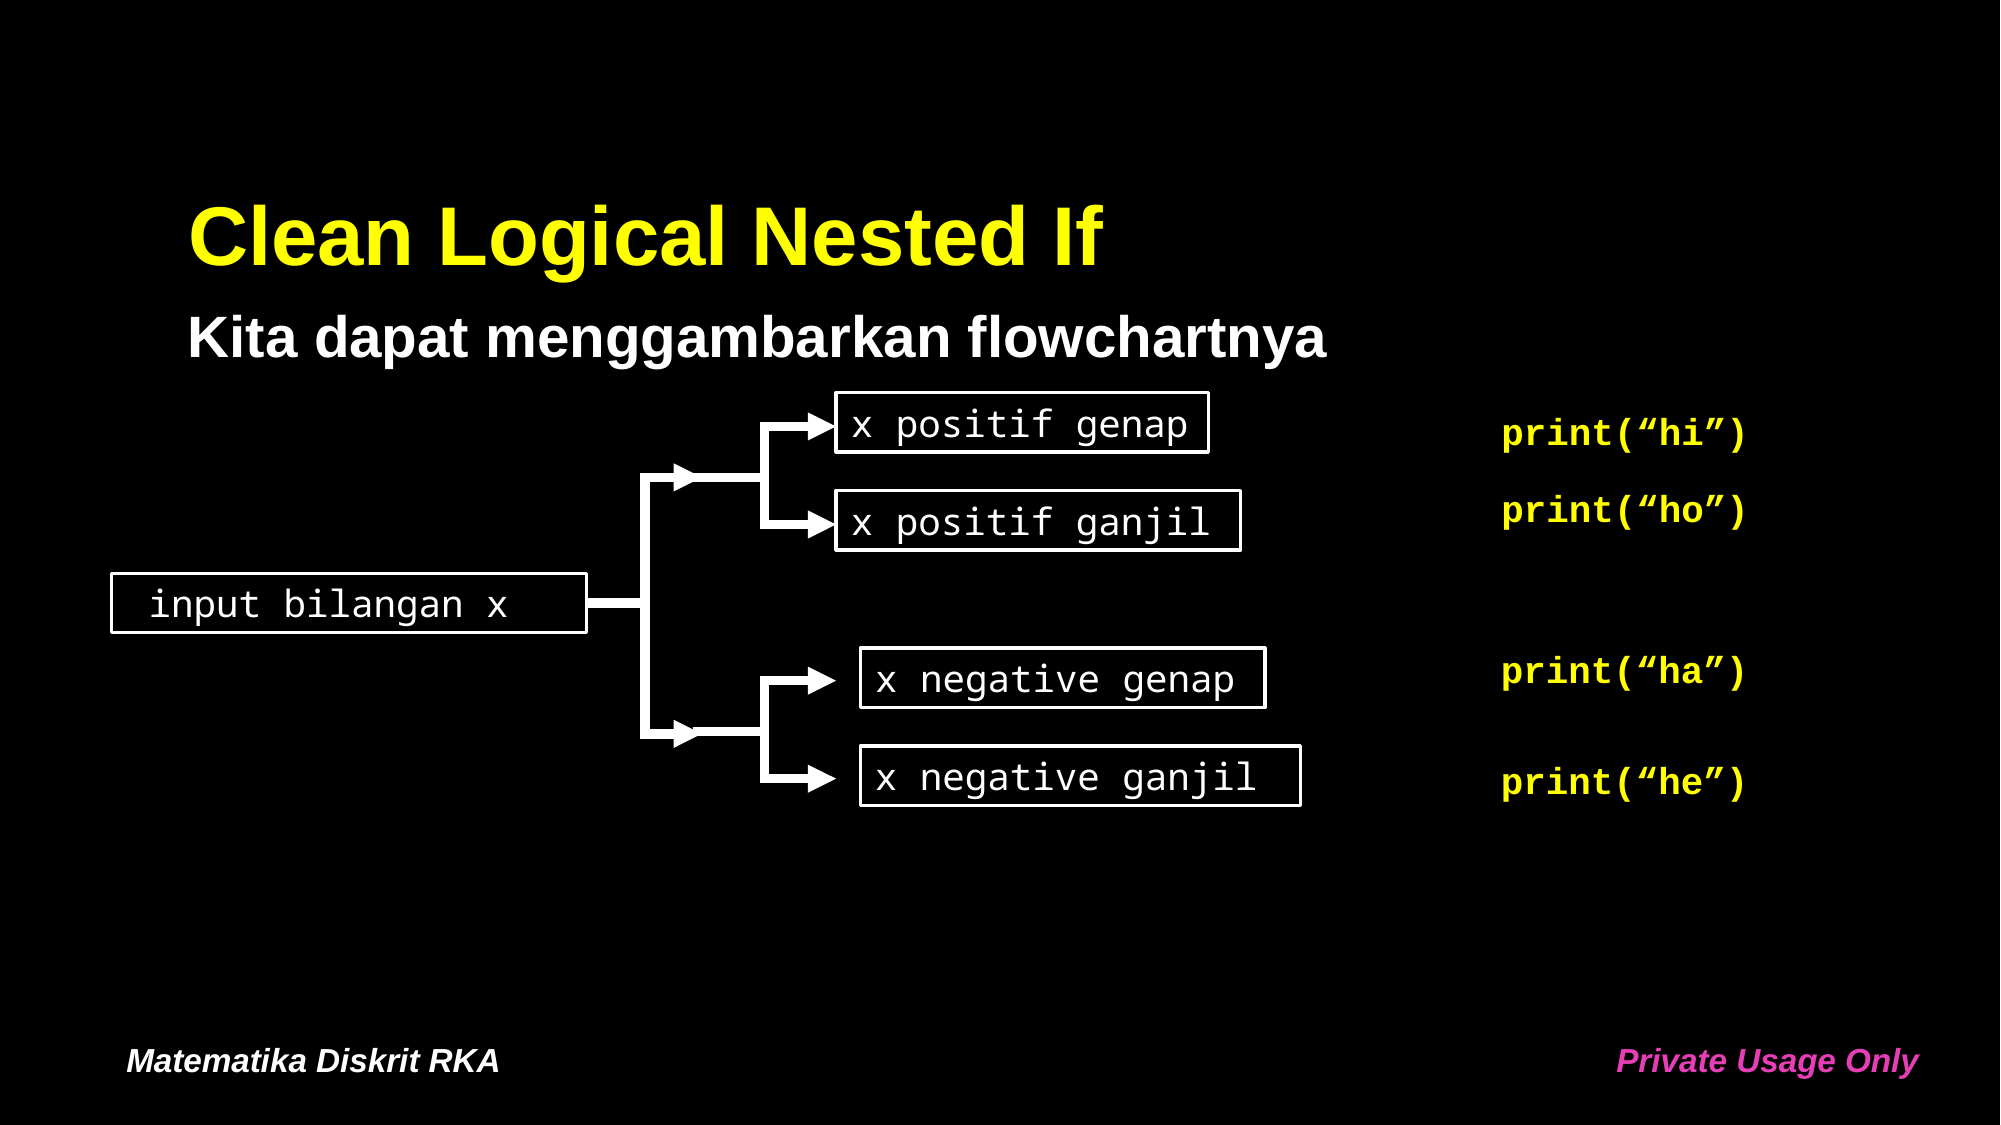

# Clean Logical Nested If
Kita dapat menggambarkan flowchartnya
x positif genap
print(“hi”)
print(“ho”)
x positif ganjil
 input bilangan x
print(“ha”)
x negative genap
x negative ganjil
print(“he”)
Matematika Diskrit RKA
Private Usage Only